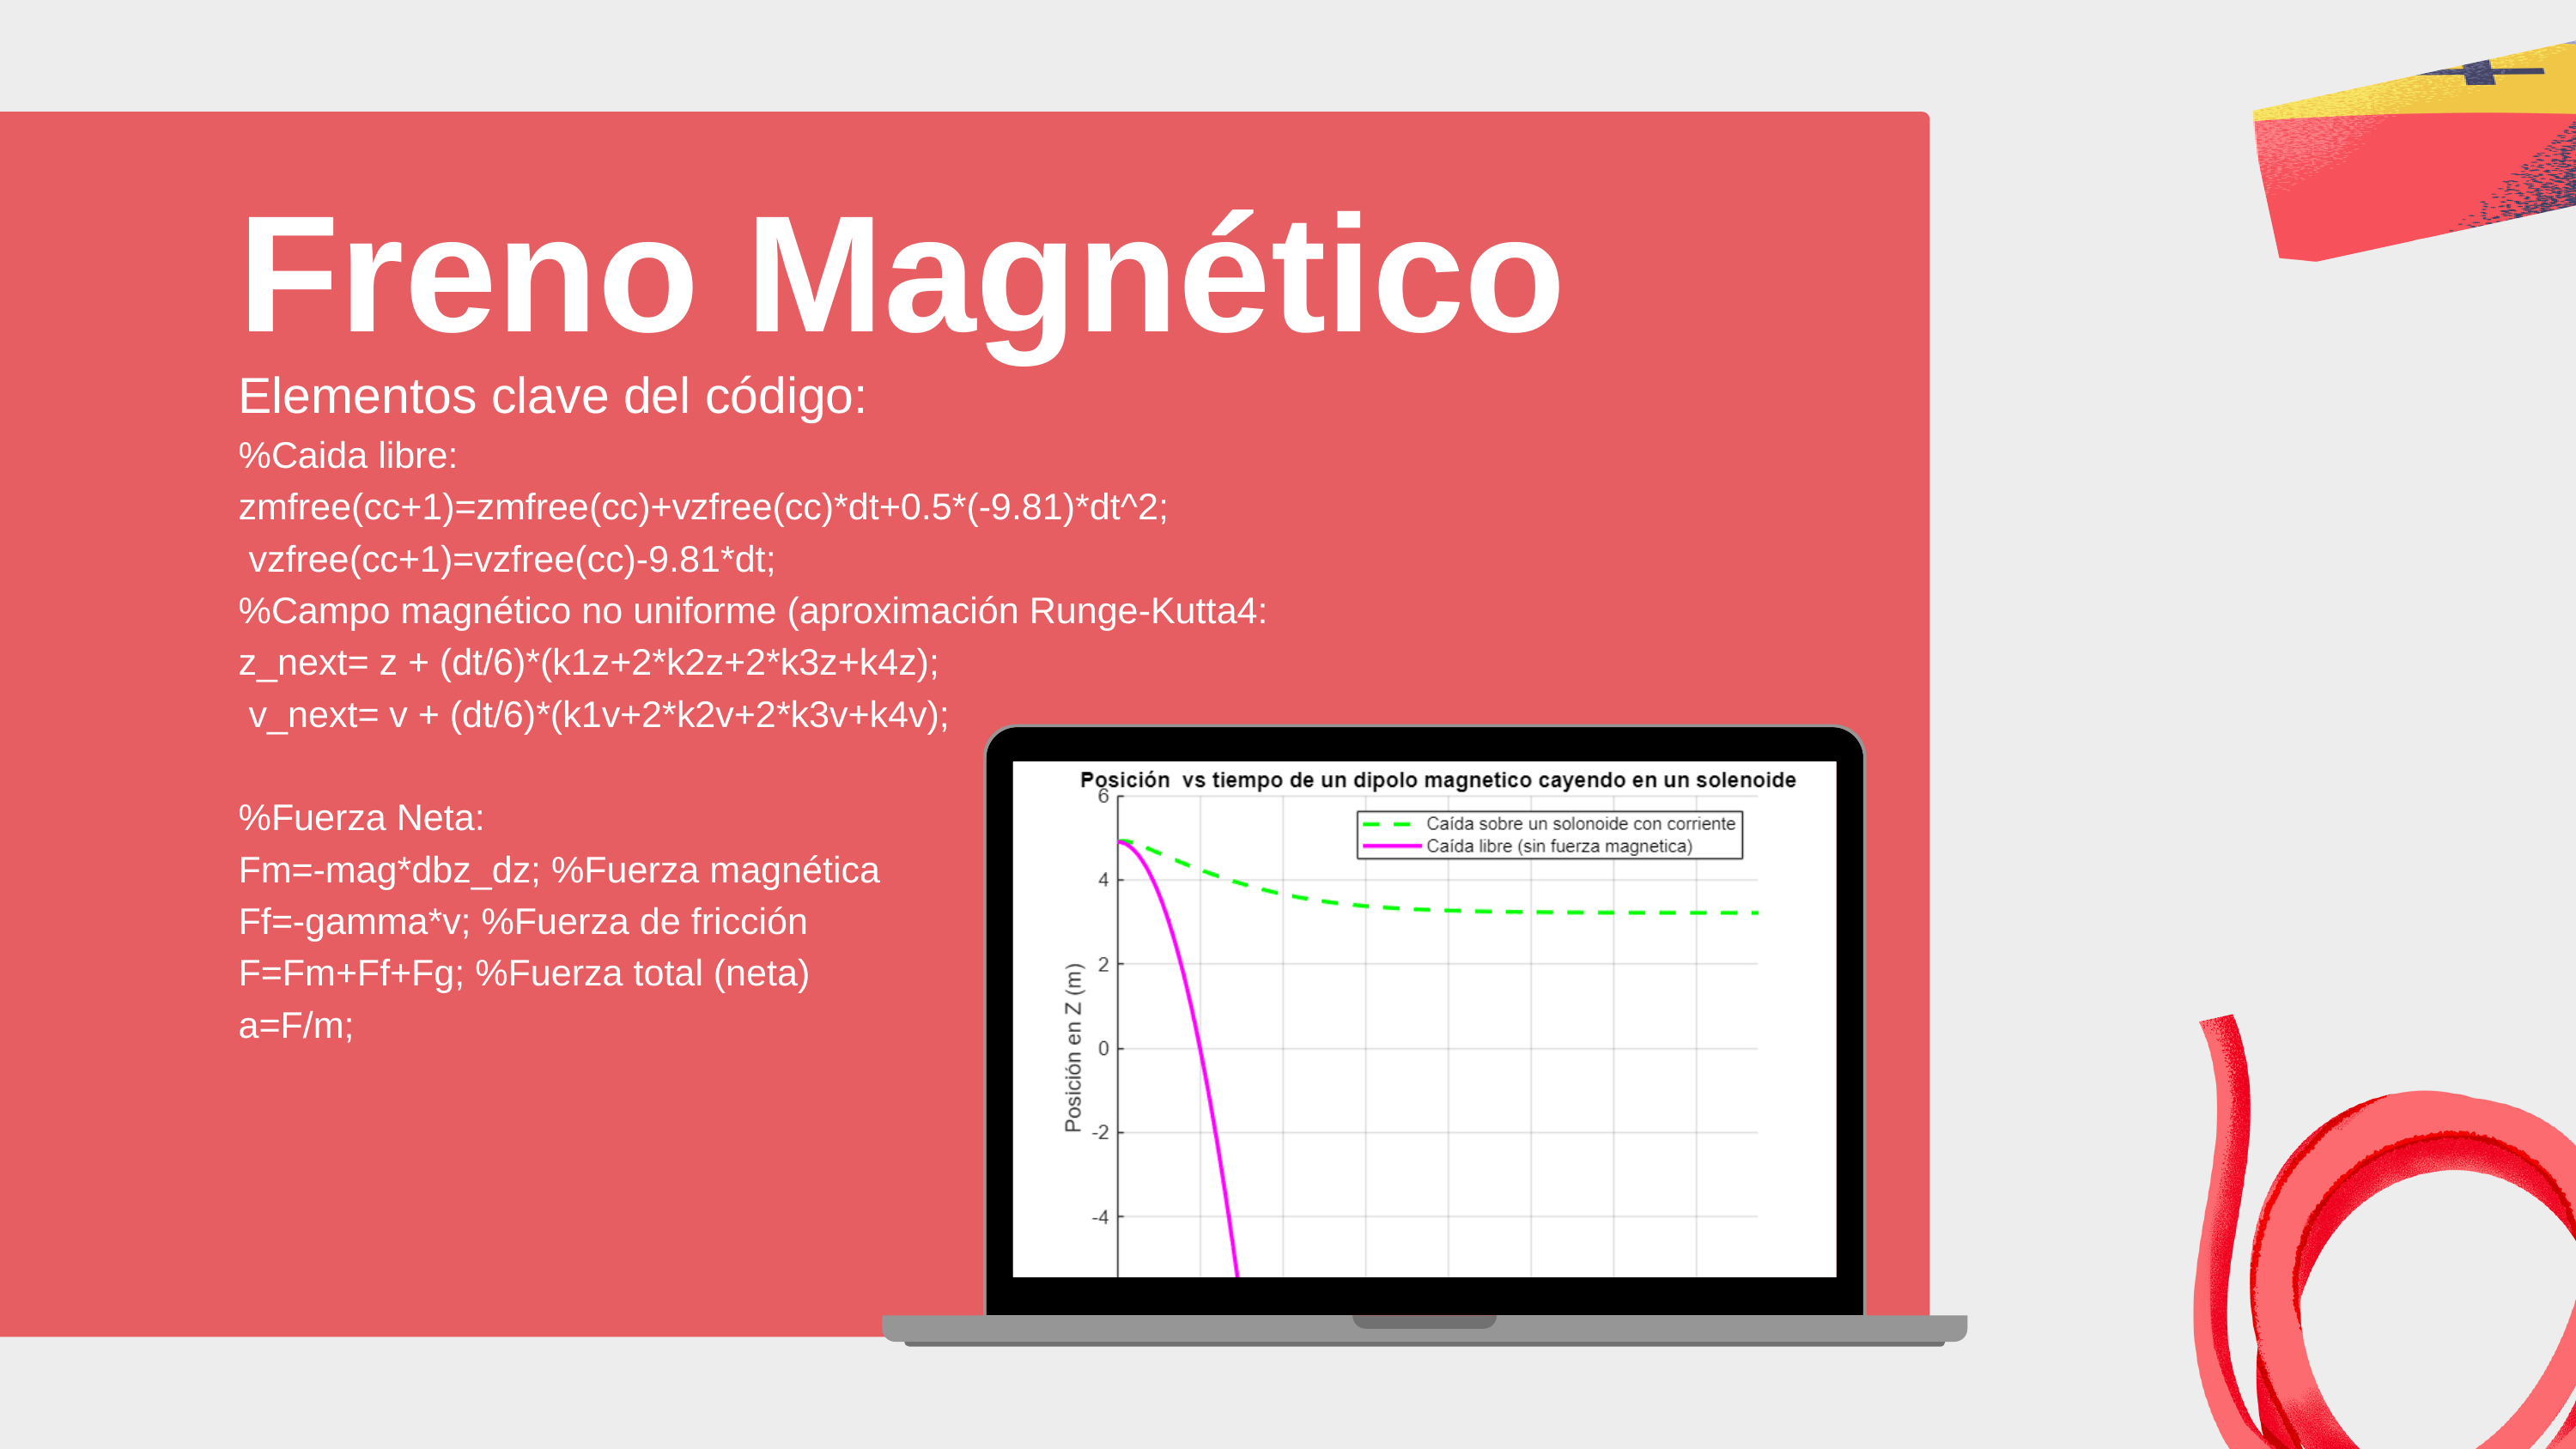

Freno Magnético
Elementos clave del código:
%Caida libre:
zmfree(cc+1)=zmfree(cc)+vzfree(cc)*dt+0.5*(-9.81)*dt^2;
 vzfree(cc+1)=vzfree(cc)-9.81*dt;
%Campo magnético no uniforme (aproximación Runge-Kutta4:
z_next= z + (dt/6)*(k1z+2*k2z+2*k3z+k4z);
 v_next= v + (dt/6)*(k1v+2*k2v+2*k3v+k4v);

%Fuerza Neta:
Fm=-mag*dbz_dz; %Fuerza magnética
Ff=-gamma*v; %Fuerza de fricción
F=Fm+Ff+Fg; %Fuerza total (neta)
a=F/m;